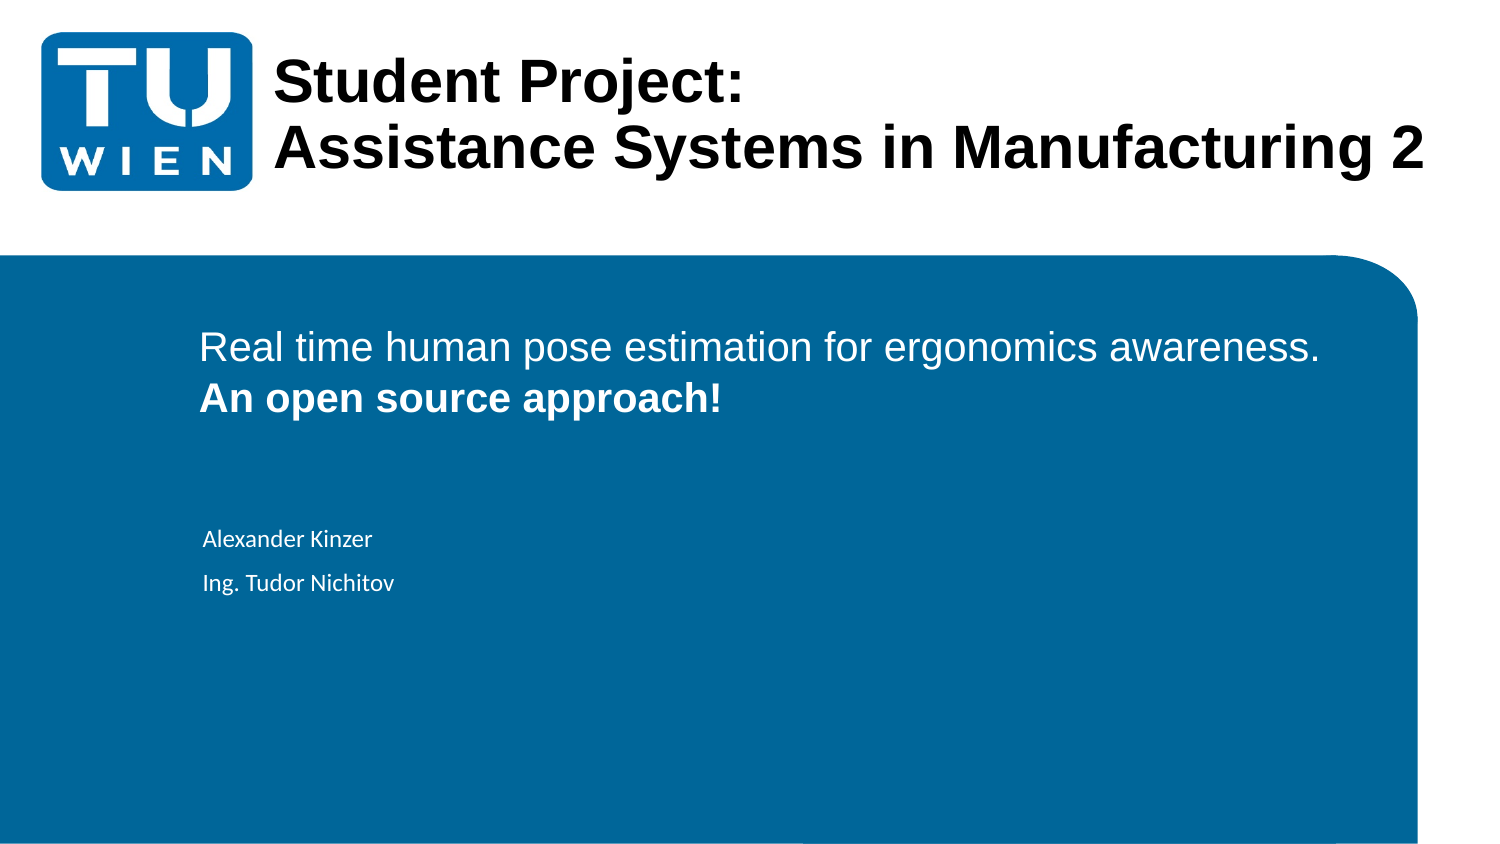

# Student Project:
Assistance Systems in Manufacturing 2
Real time human pose estimation for ergonomics awareness.
An open source approach!
Alexander Kinzer
Ing. Tudor Nichitov